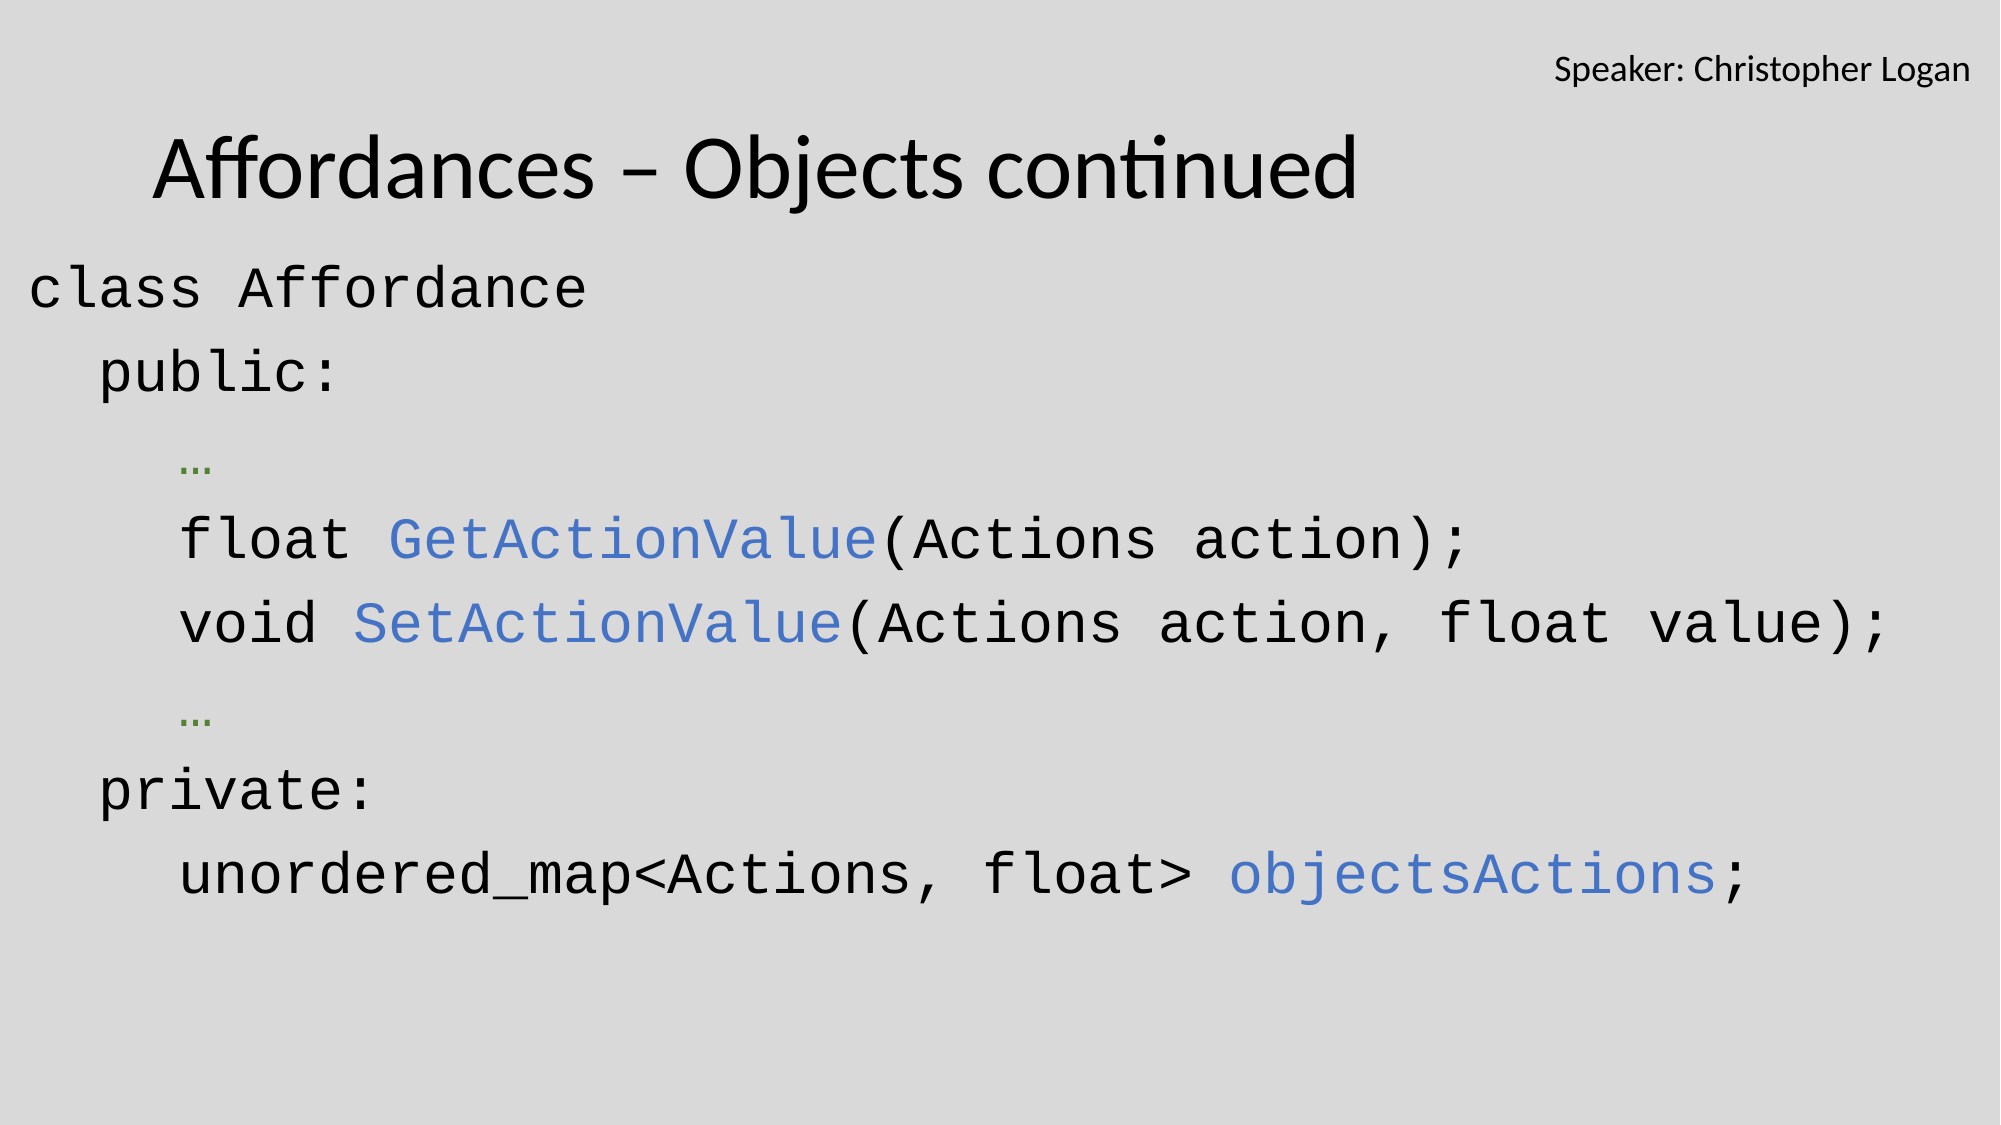

Speaker: Christopher Logan

# Affordances – Objects continued
class Affordance
  public:
	…
	float GetActionValue(Actions action);
	void SetActionValue(Actions action, float value);
	…
  private:
	unordered_map<Actions, float> objectsActions;